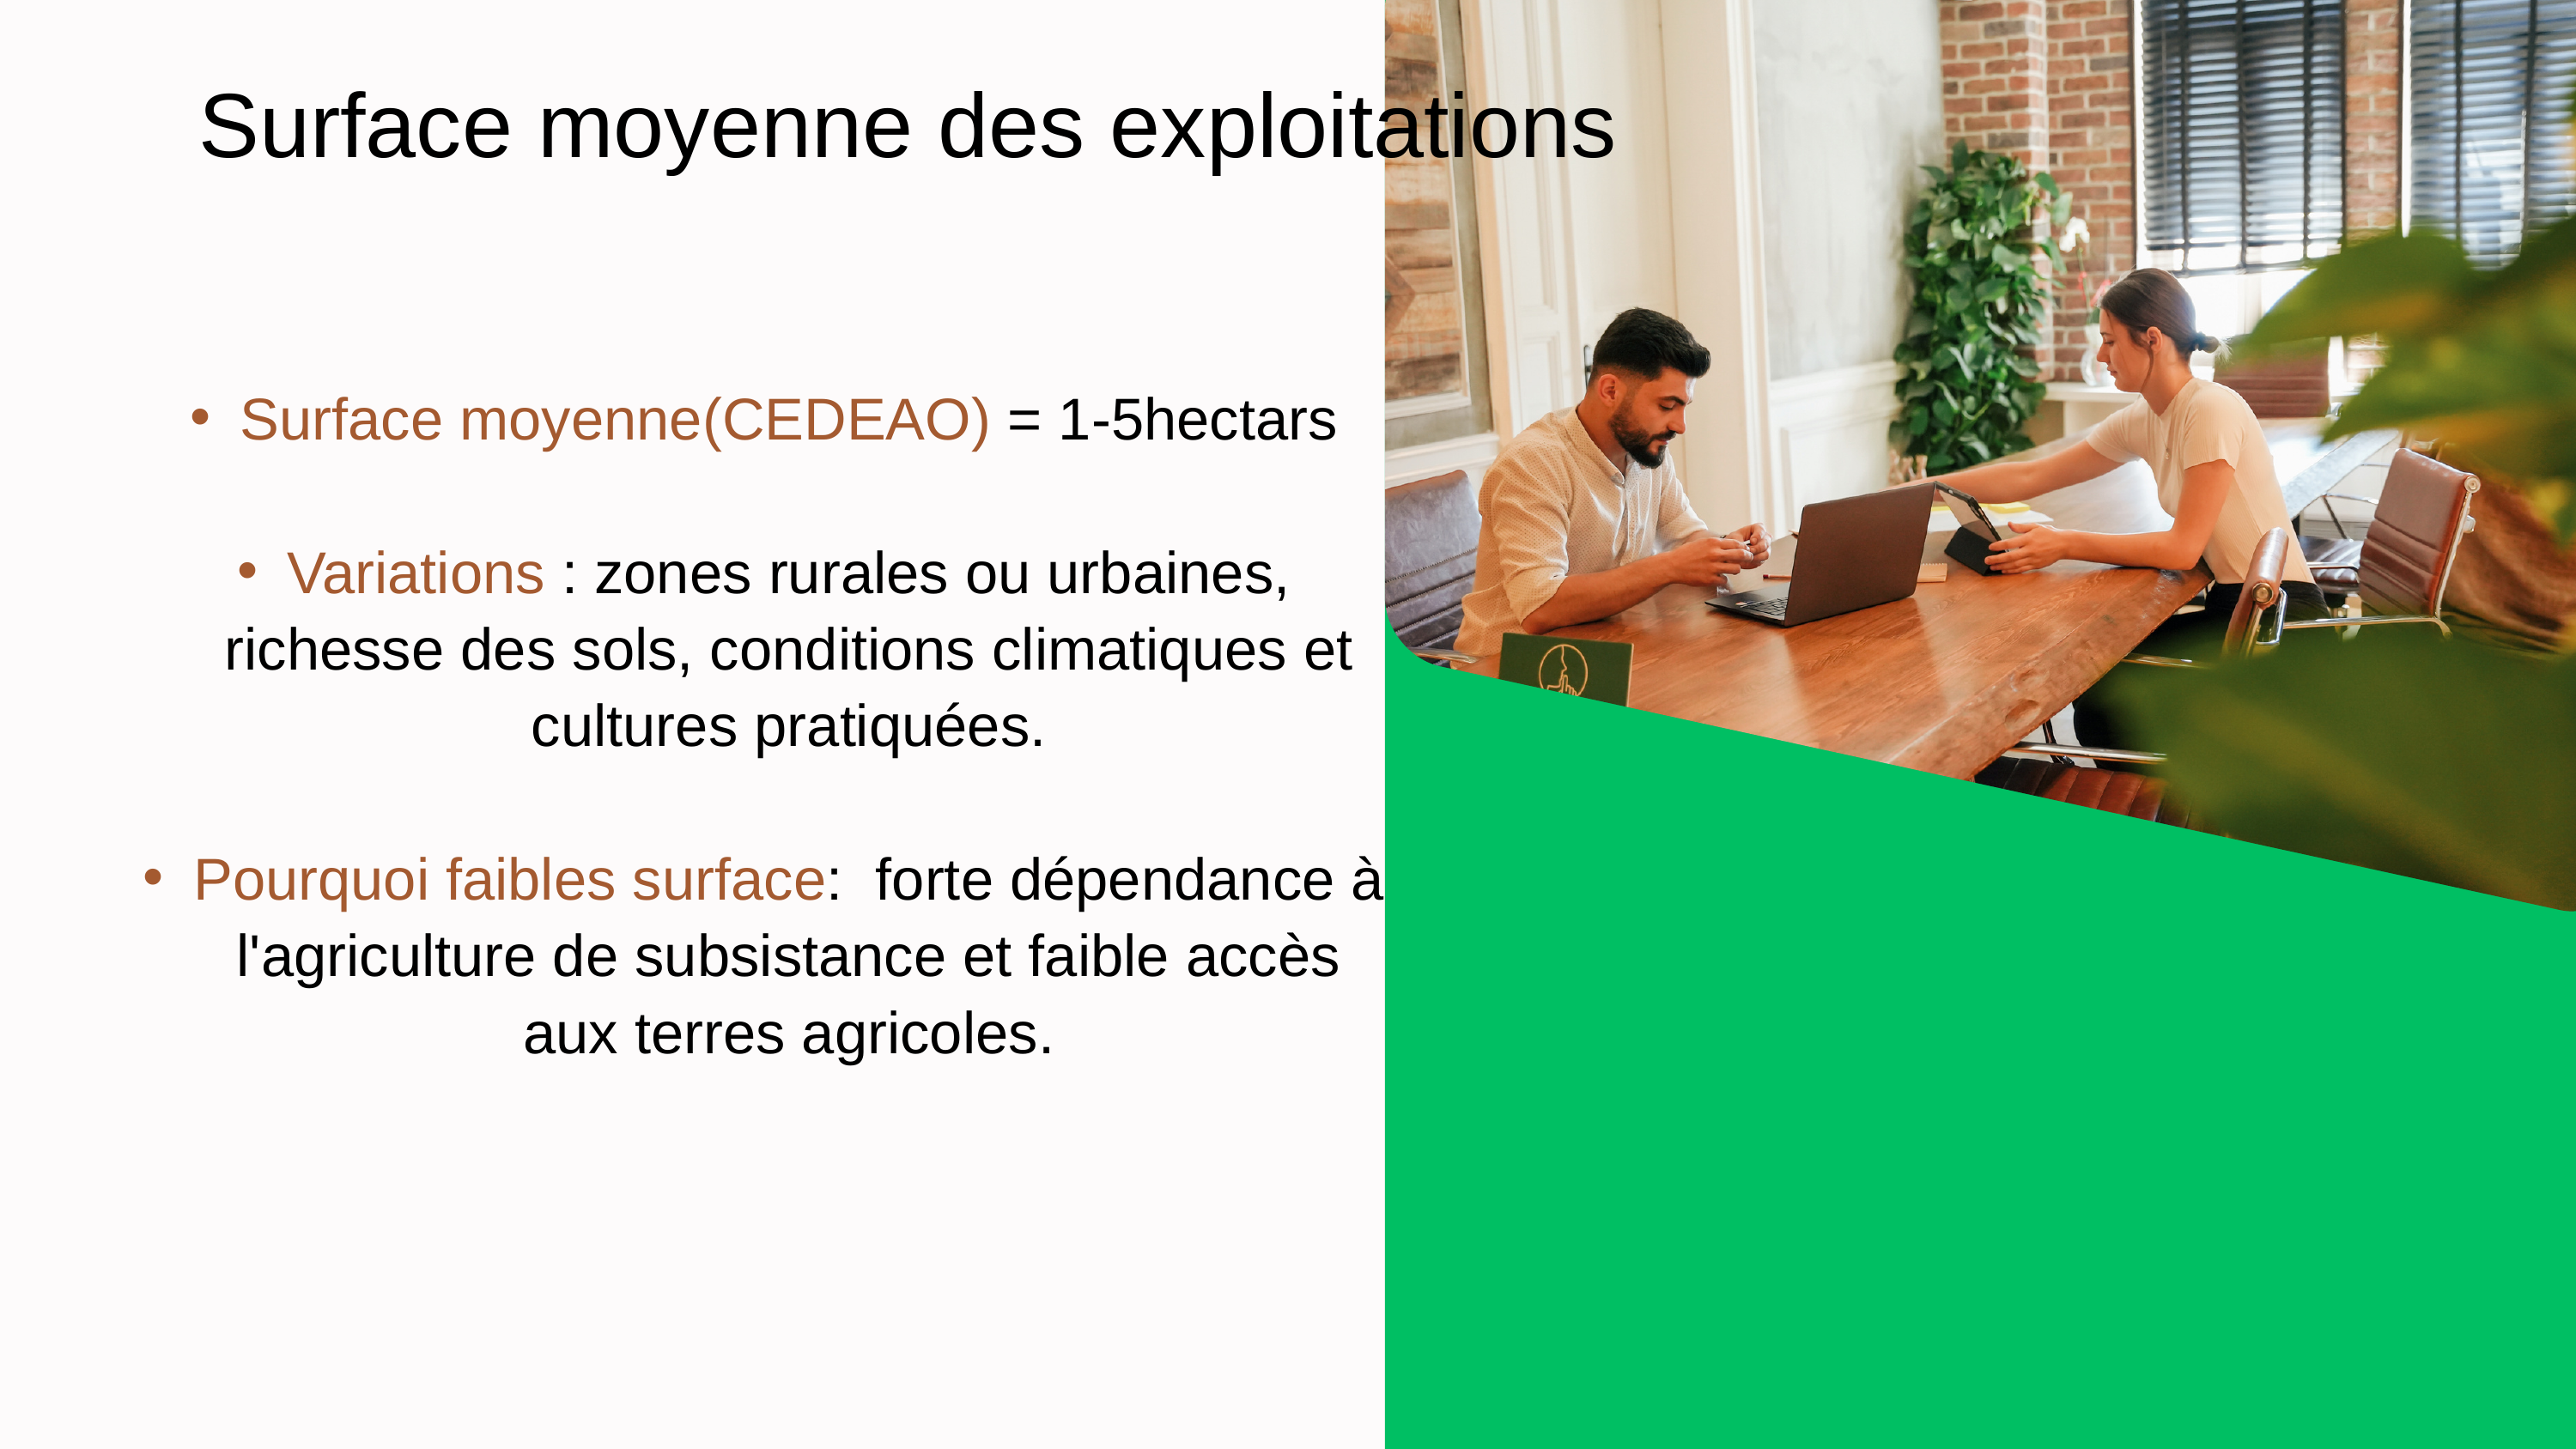

Surface moyenne des exploitations
Surface moyenne(CEDEAO) = 1-5hectars

Variations : zones rurales ou urbaines, richesse des sols, conditions climatiques et cultures pratiquées.

Pourquoi faibles surface:  forte dépendance à l'agriculture de subsistance et faible accès aux terres agricoles.